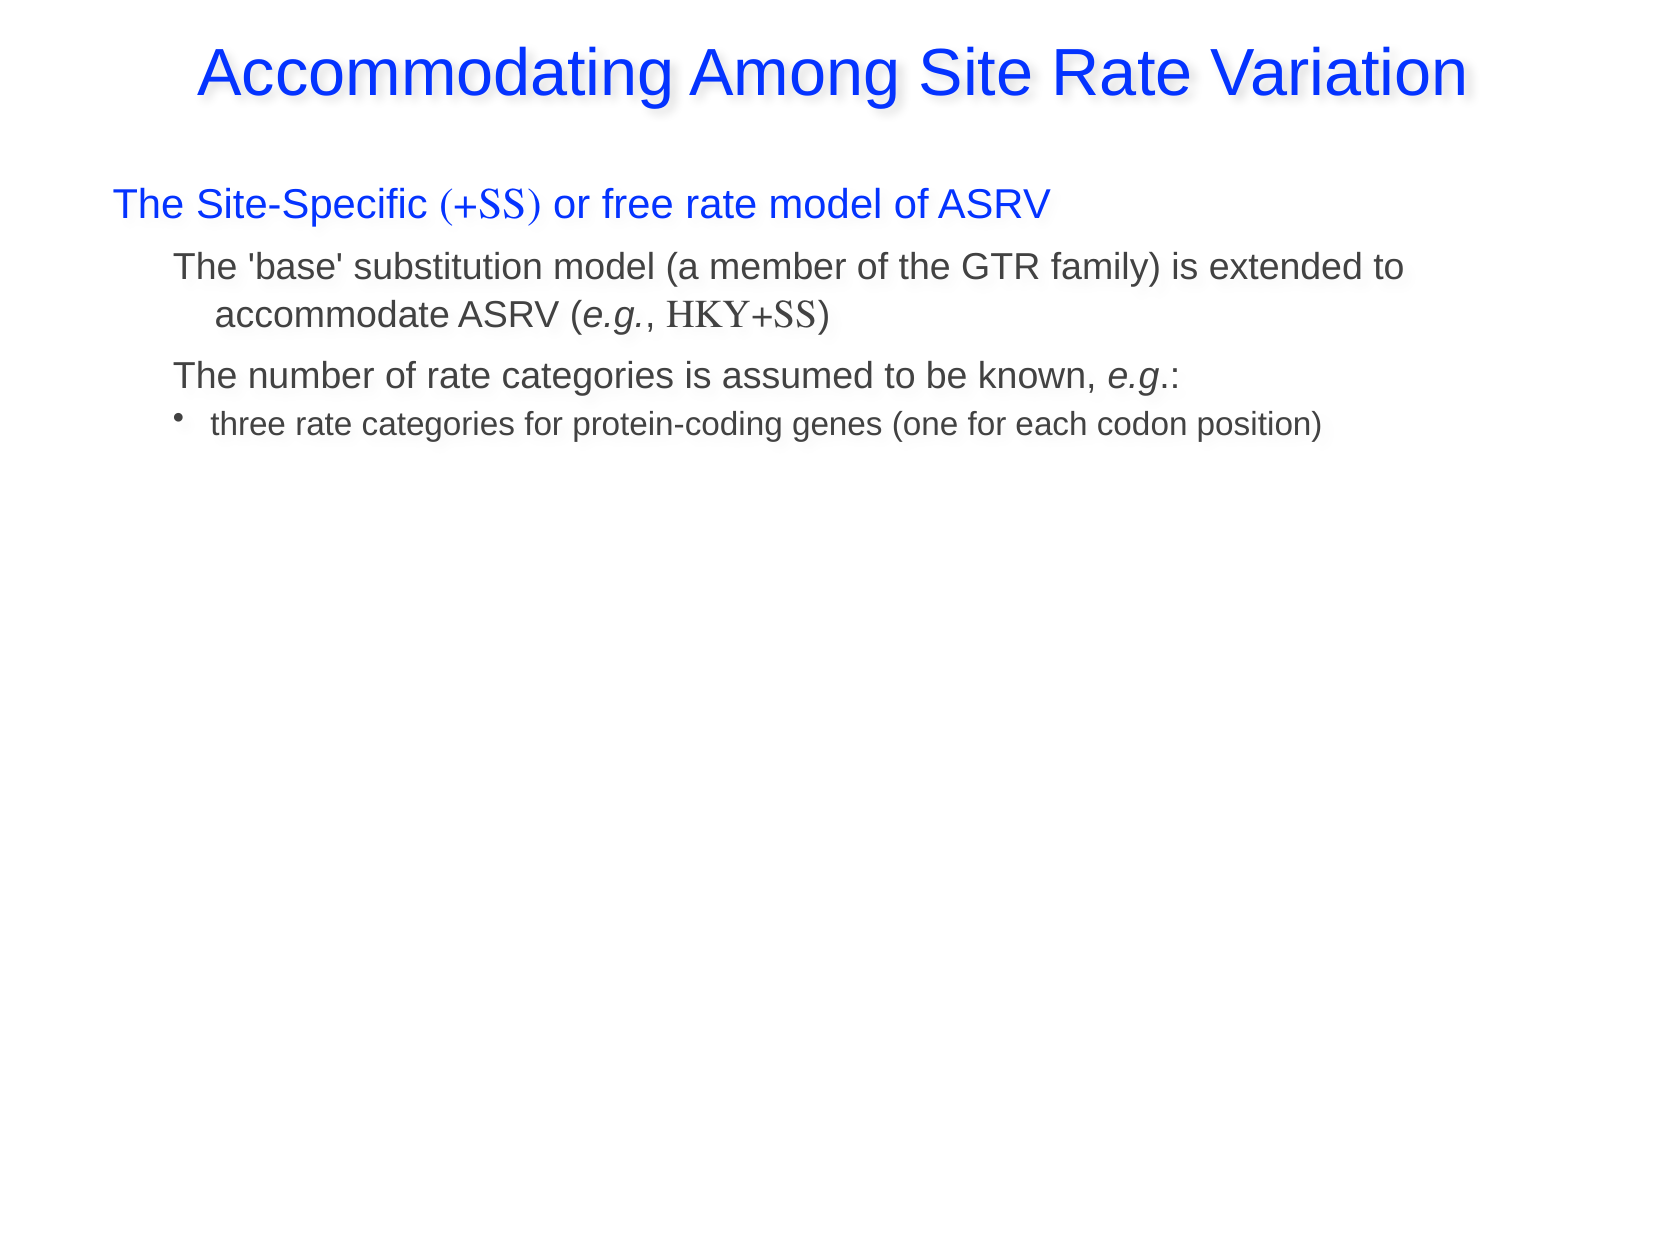

Accommodating Among Site Rate Variation
The Site-Specific (+SS) or free rate model of ASRV
The 'base' substitution model (a member of the GTR family) is extended to
    accommodate ASRV (e.g., HKY+SS)
The number of rate categories is assumed to be known, e.g.:
three rate categories for protein-coding genes (one for each codon position)